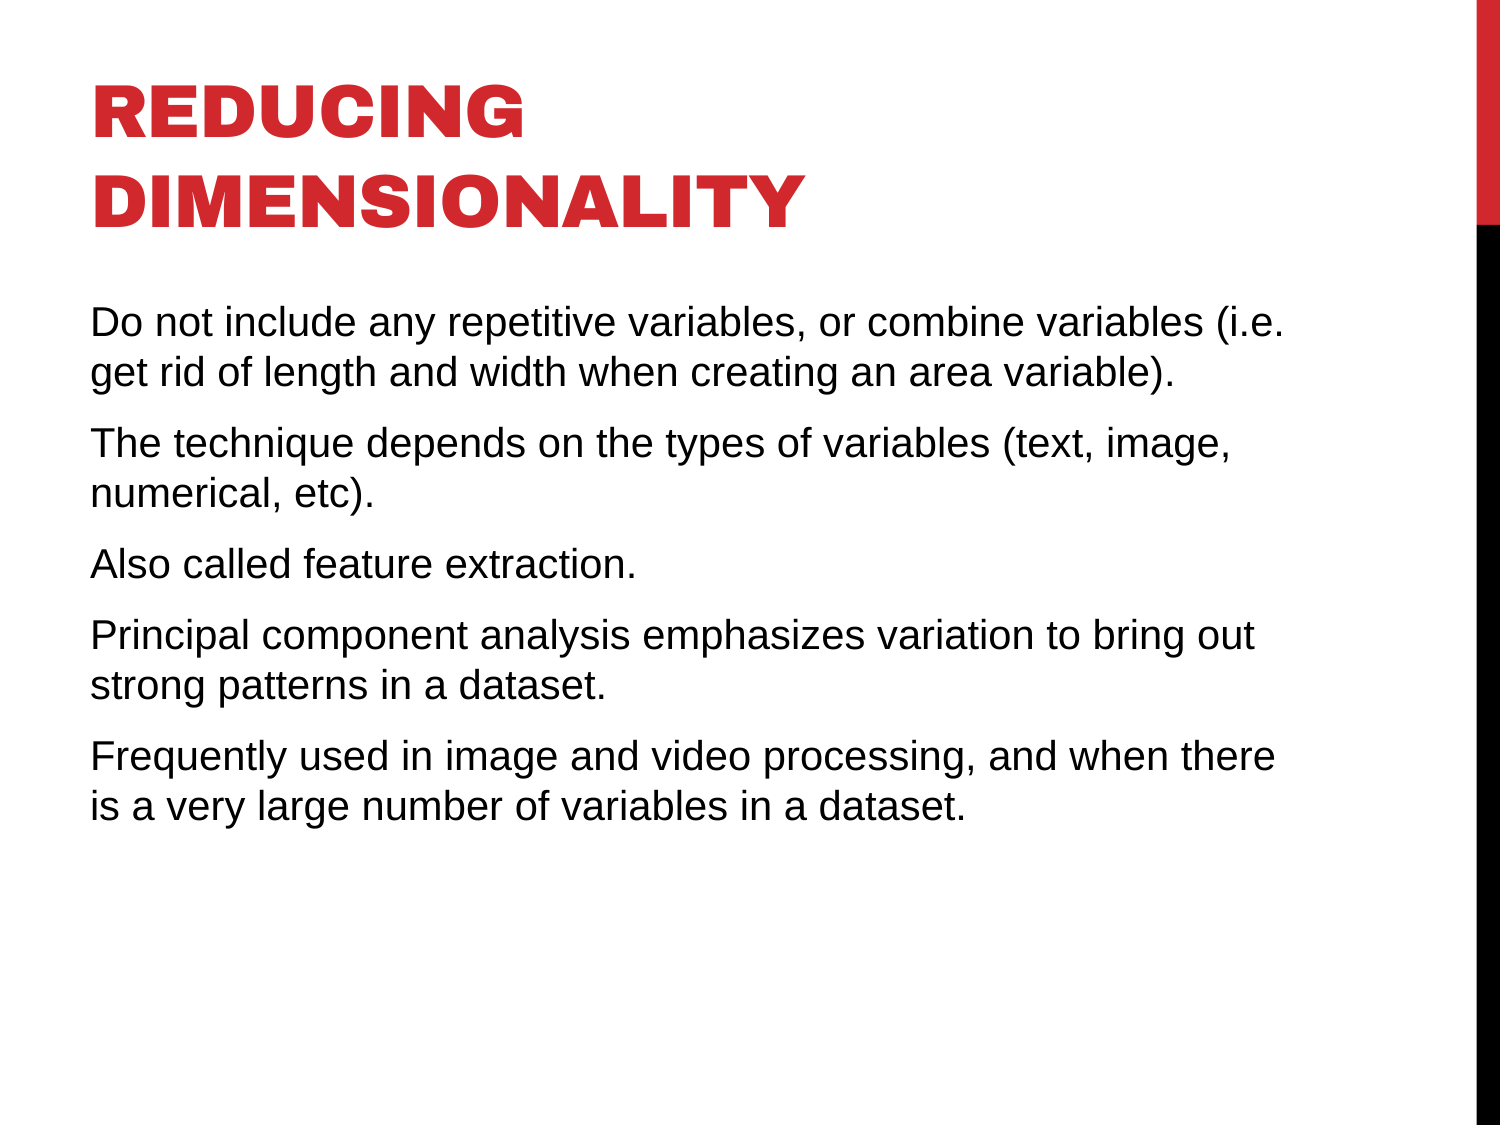

# Reducing Dimensionality
Do not include any repetitive variables, or combine variables (i.e. get rid of length and width when creating an area variable).
The technique depends on the types of variables (text, image, numerical, etc).
Also called feature extraction.
Principal component analysis emphasizes variation to bring out strong patterns in a dataset.
Frequently used in image and video processing, and when there is a very large number of variables in a dataset.